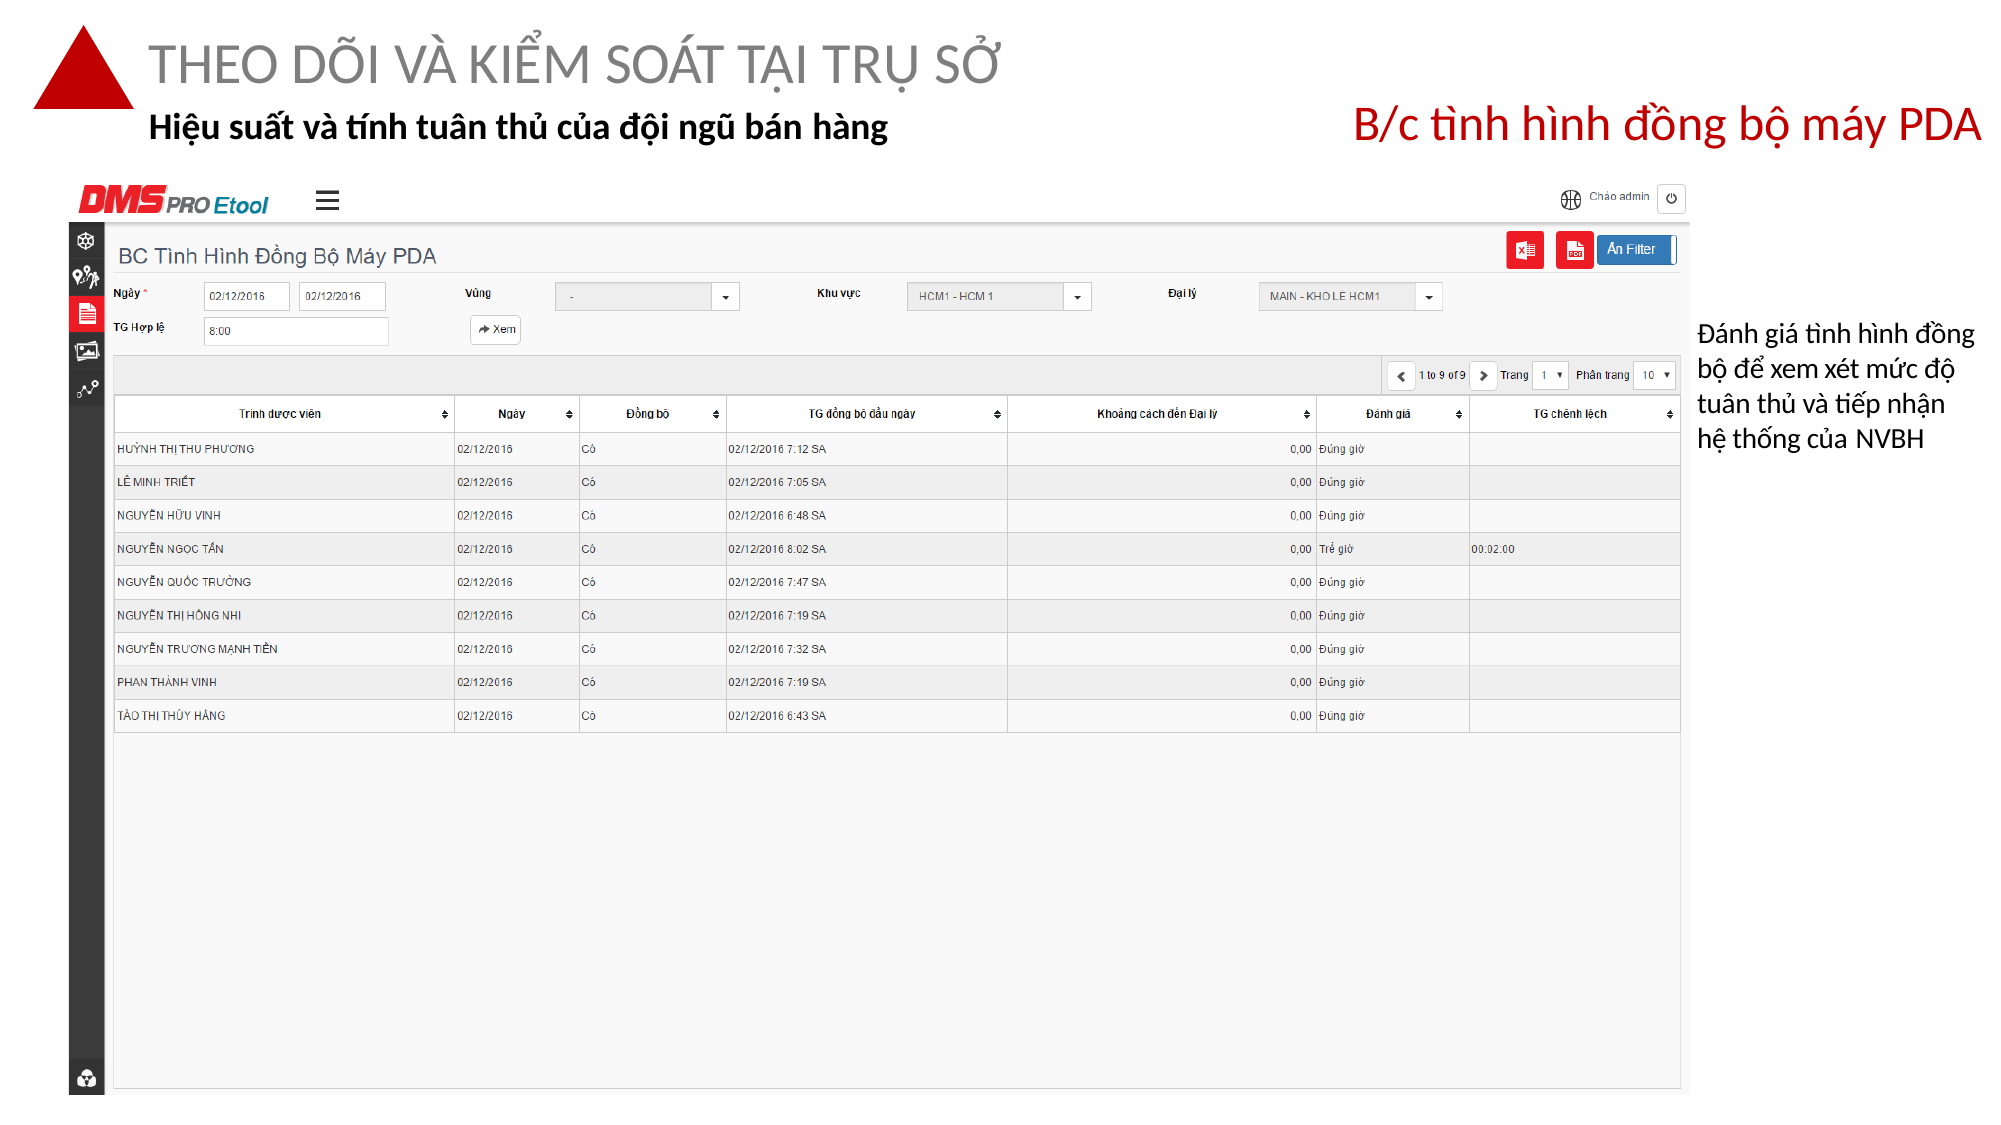

# THEO DÕI VÀ KIỂM SOÁT TẠI TRỤ SỞ

B/c tình hình đồng bộ máy PDA
Hiệu suất và tính tuân thủ của đội ngũ bán hàng

Đánh giá tình hình đồng  bộ để xem xét mức độ  tuân thủ và tiếp nhận  hệ thống của NVBH